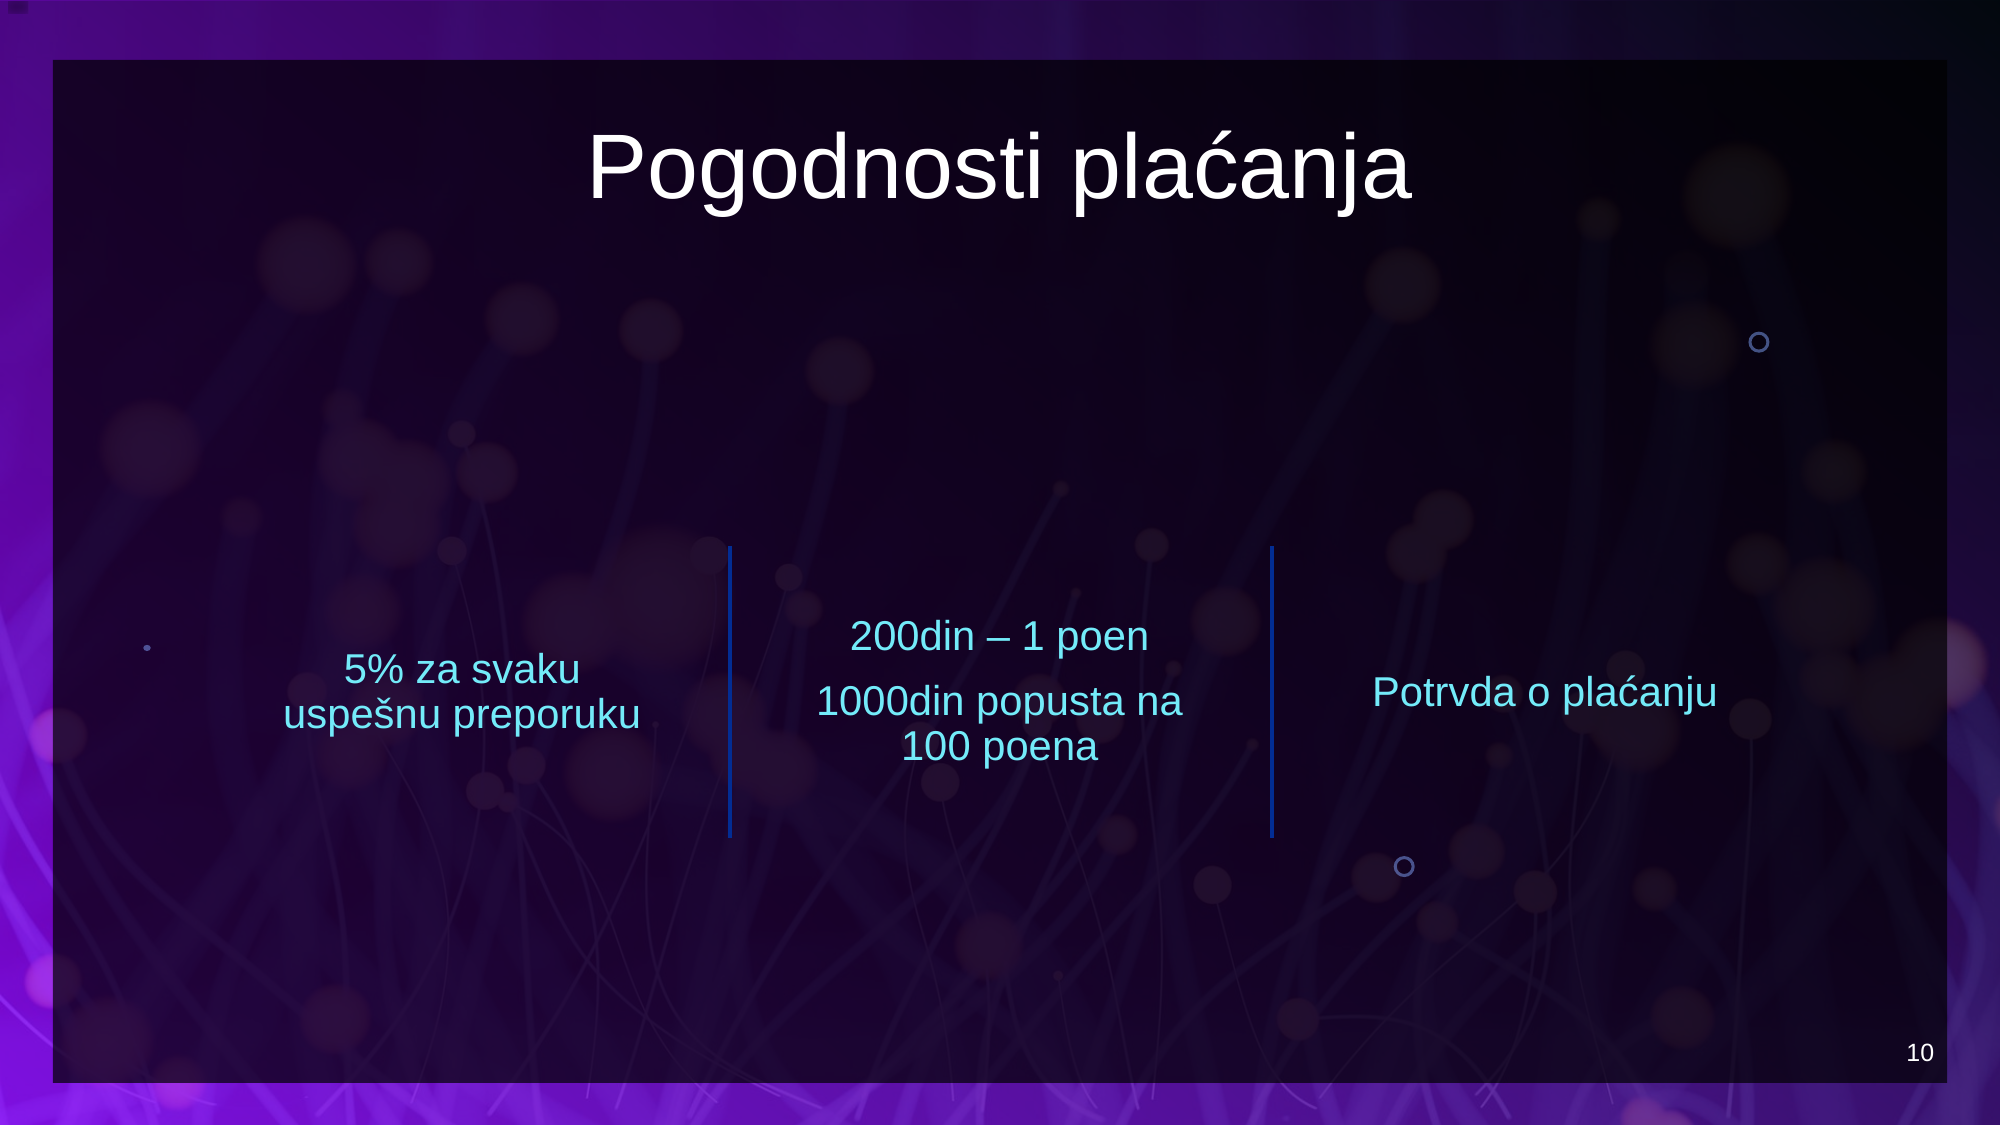

# Pogodnosti plaćanja

200din – 1 poen
1000din popusta na 100 poena
5% za svaku uspešnu preporuku
Potrvda o plaćanju
10